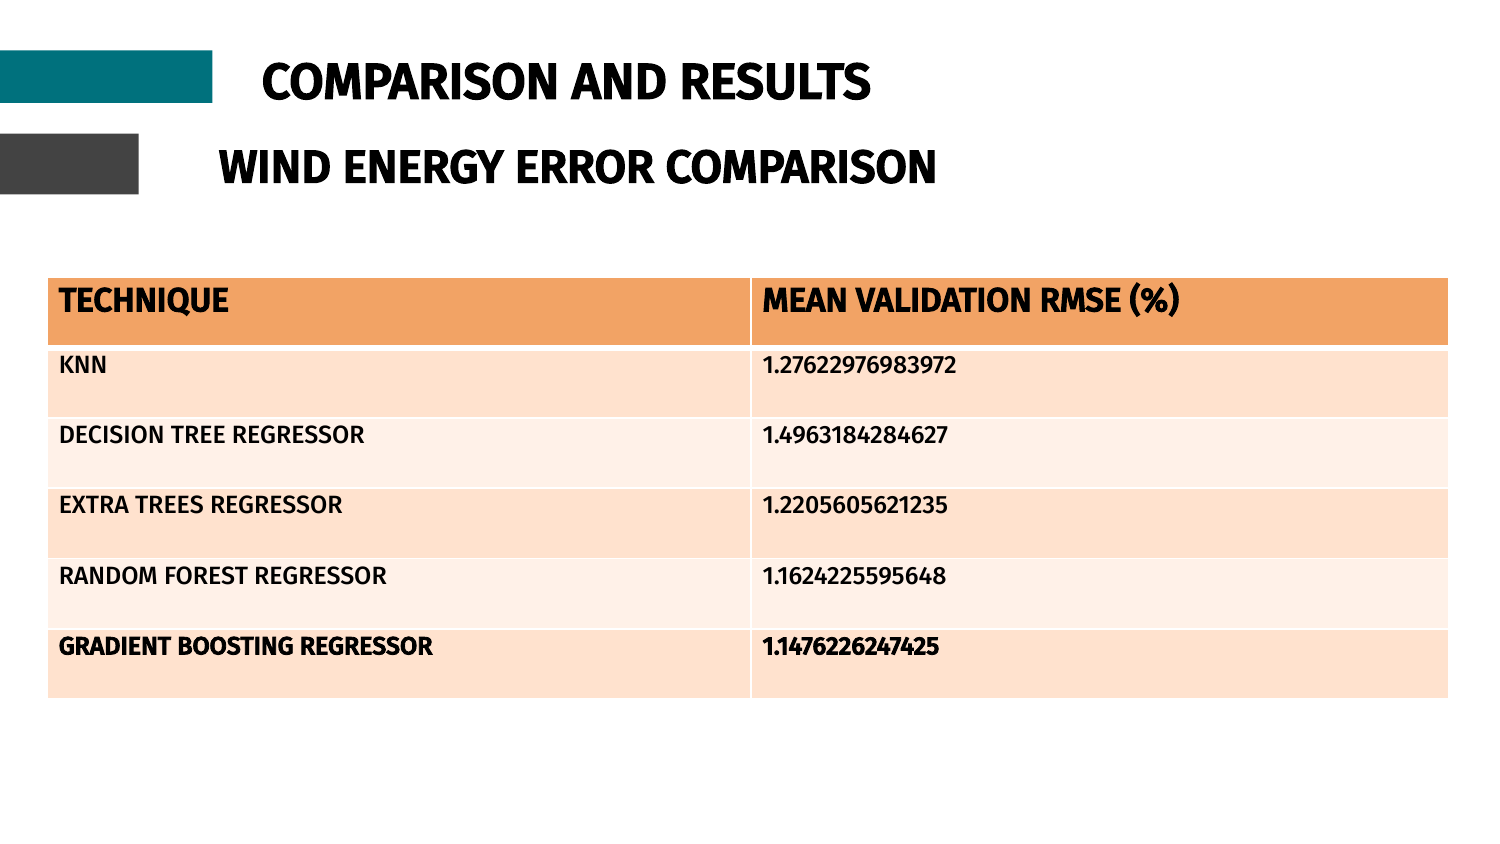

COMPARISON AND RESULTS

WIND ENERGY ERROR COMPARISON

| TECHNIQUE | MEAN VALIDATION RMSE (%) |
| --- | --- |
| KNN | 1.27622976983972 |
| DECISION TREE REGRESSOR | 1.4963184284627 |
| EXTRA TREES REGRESSOR | 1.2205605621235 |
| RANDOM FOREST REGRESSOR | 1.1624225595648 |
| GRADIENT BOOSTING REGRESSOR | 1.1476226247425 |